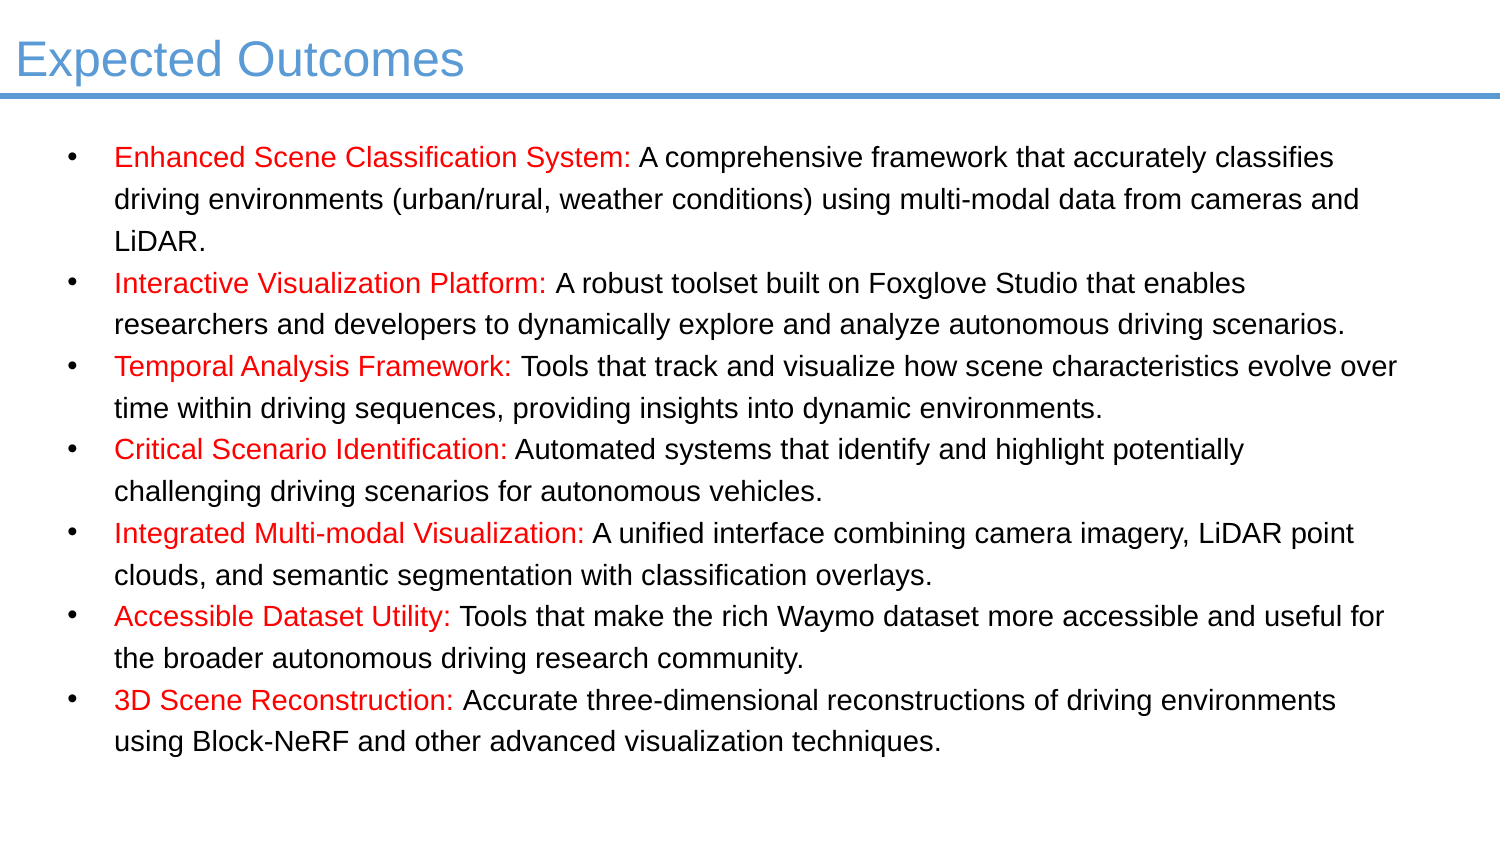

# Expected Outcomes

Enhanced Scene Classification System: A comprehensive framework that accurately classifies driving environments (urban/rural, weather conditions) using multi-modal data from cameras and LiDAR.
Interactive Visualization Platform: A robust toolset built on Foxglove Studio that enables researchers and developers to dynamically explore and analyze autonomous driving scenarios.
Temporal Analysis Framework: Tools that track and visualize how scene characteristics evolve over time within driving sequences, providing insights into dynamic environments.
Critical Scenario Identification: Automated systems that identify and highlight potentially challenging driving scenarios for autonomous vehicles.
Integrated Multi-modal Visualization: A unified interface combining camera imagery, LiDAR point clouds, and semantic segmentation with classification overlays.
Accessible Dataset Utility: Tools that make the rich Waymo dataset more accessible and useful for the broader autonomous driving research community.
3D Scene Reconstruction: Accurate three-dimensional reconstructions of driving environments using Block-NeRF and other advanced visualization techniques.